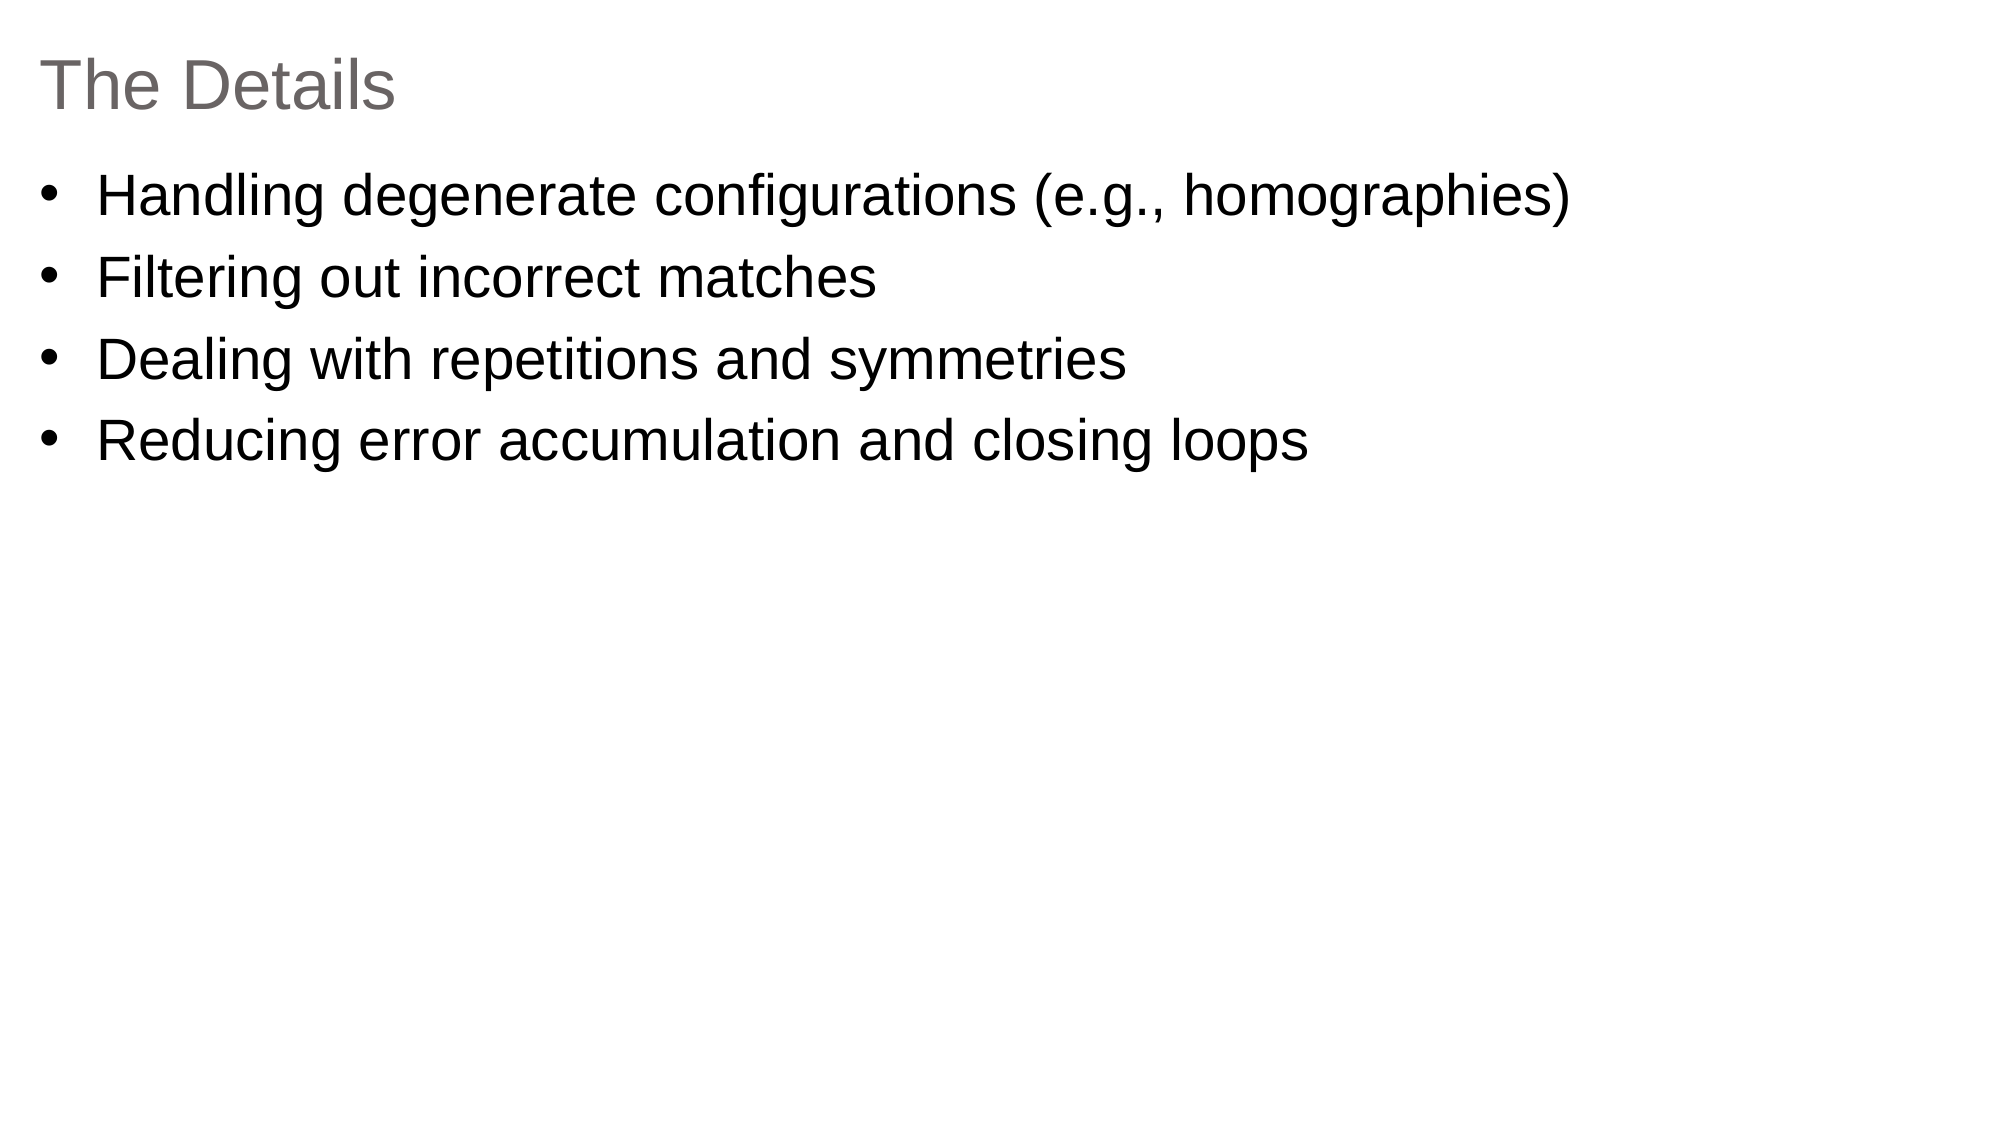

# The Details
Handling degenerate configurations (e.g., homographies)
Filtering out incorrect matches
Dealing with repetitions and symmetries
Reducing error accumulation and closing loops